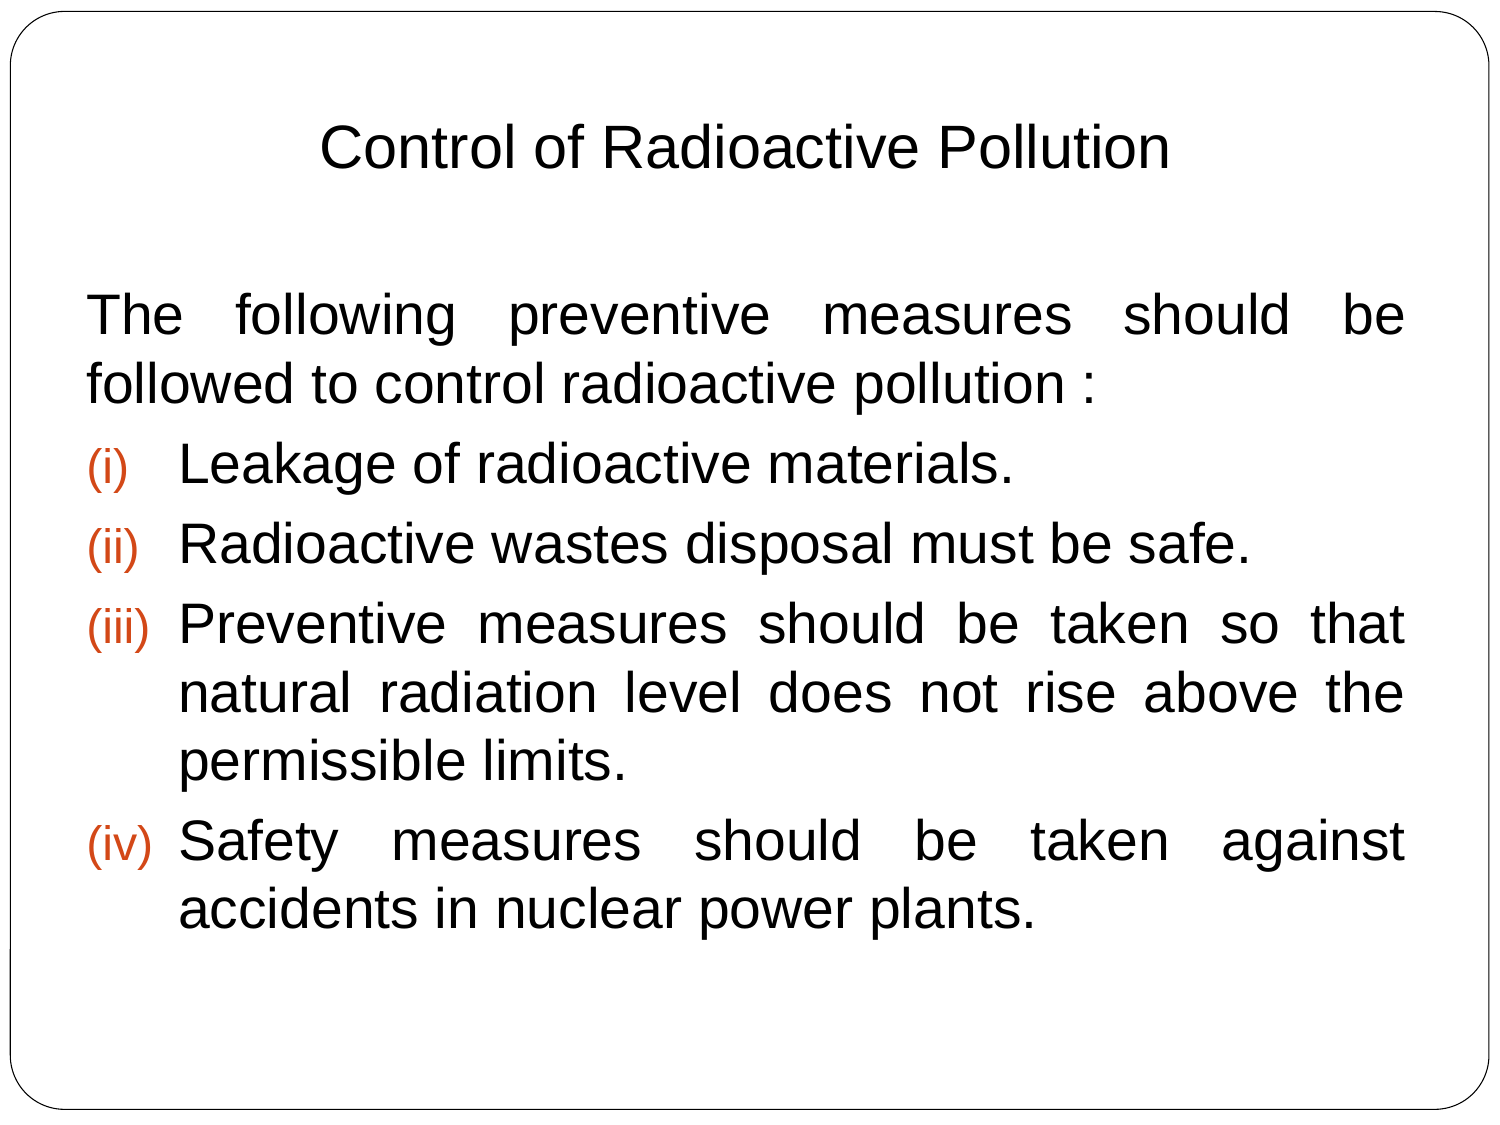

Control of Radioactive Pollution

The following preventive measures should be followed to control radioactive pollution :
Leakage of radioactive materials.
Radioactive wastes disposal must be safe.
Preventive measures should be taken so that natural radiation level does not rise above the permissible limits.
Safety measures should be taken against accidents in nuclear power plants.